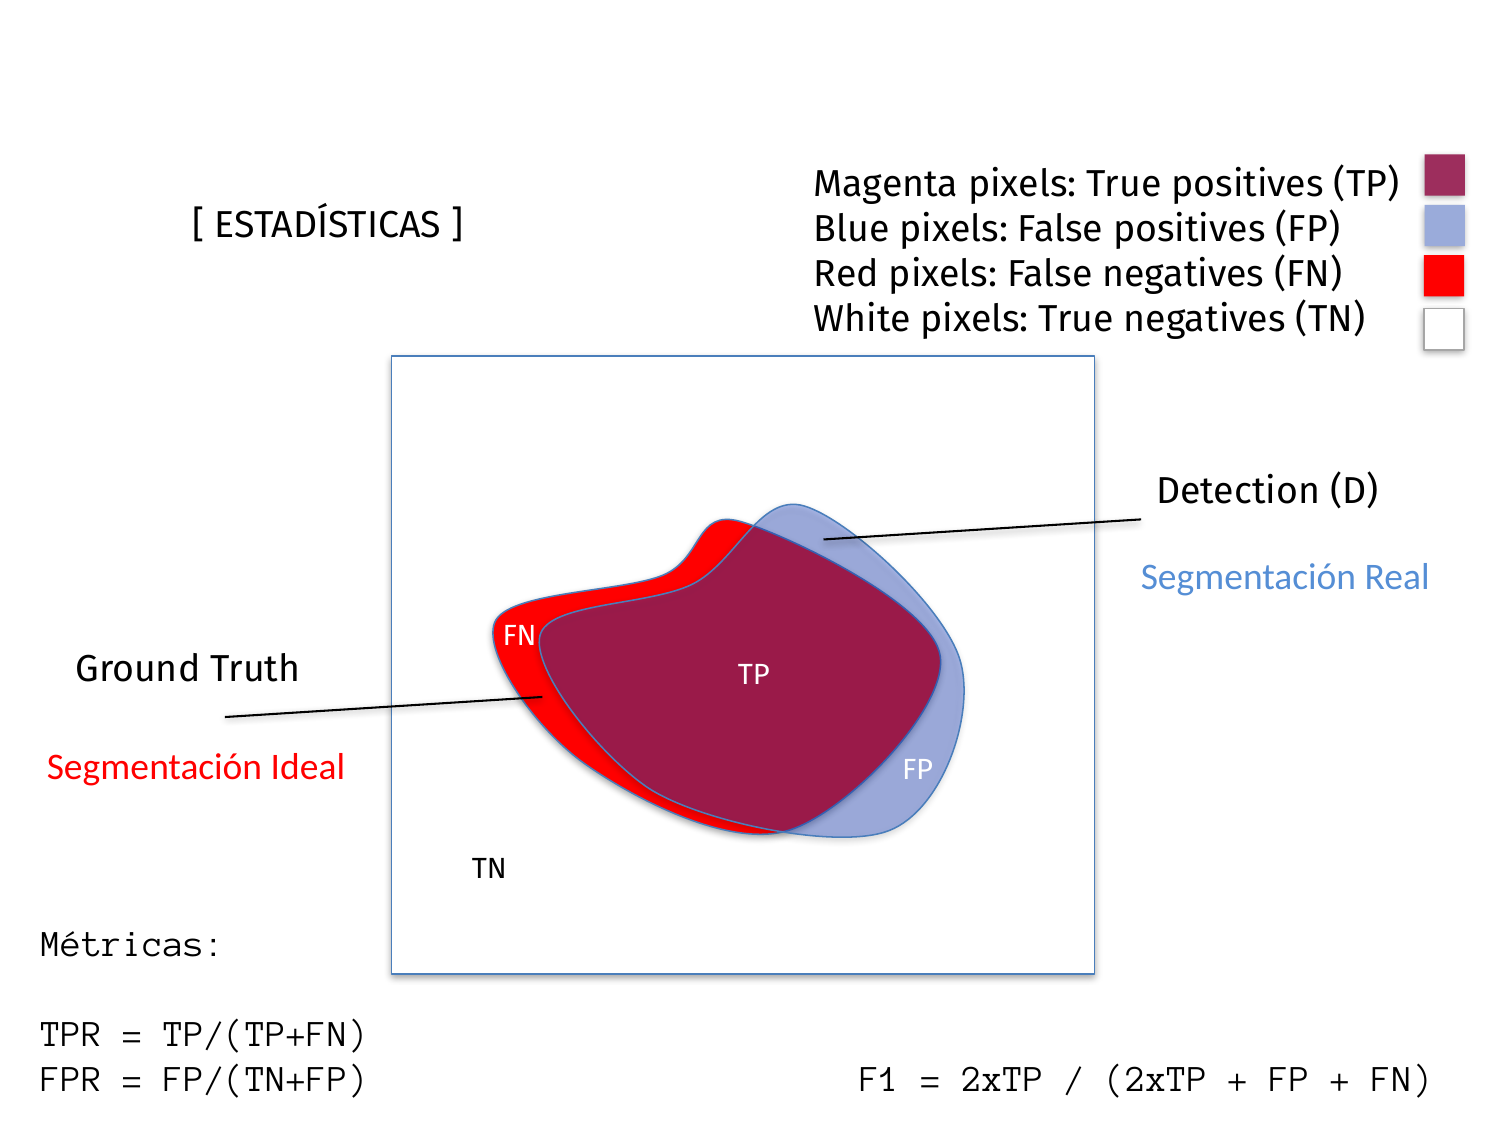

Magenta pixels: True positives (TP)
Blue pixels: False positives (FP)
Red pixels: False negatives (FN)
White pixels: True negatives (TN)

[ ESTADÍSTICAS ]

Detection (D)

Segmentación Real
FN
Ground Truth
TP
Segmentación Ideal
FP
TN
Métricas:

TPR = TP/(TP+FN)
FPR = FP/(TN+FP)                        F1 = 2xTP / (2xTP + FP + FN)